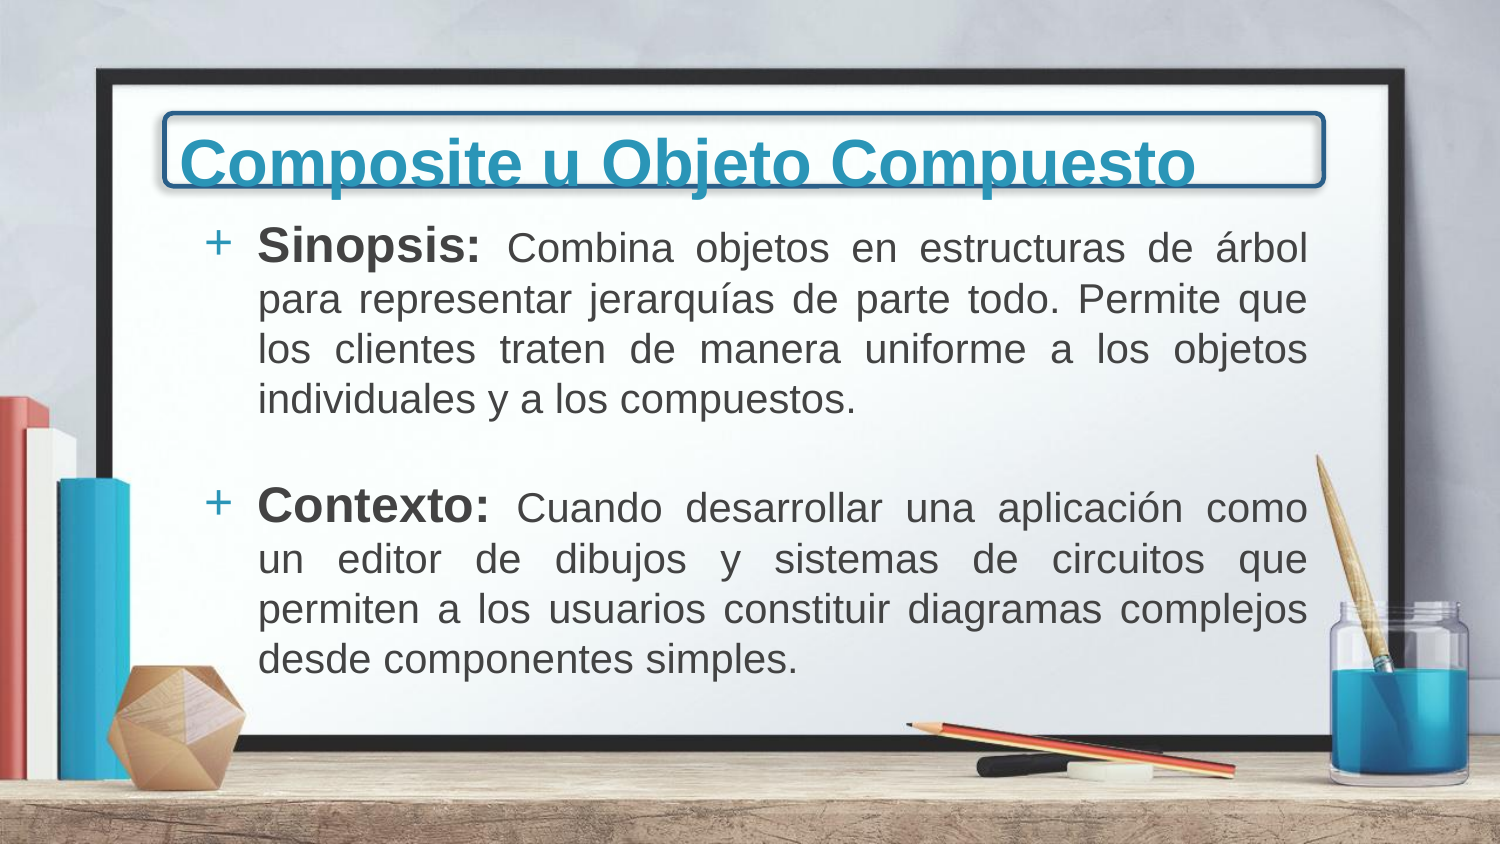

Composite u Objeto Compuesto

Sinopsis: Combina objetos en estructuras de árbol para representar jerarquías de parte todo. Permite que los clientes traten de manera uniforme a los objetos individuales y a los compuestos.

Contexto: Cuando desarrollar una aplicación como un editor de dibujos y sistemas de circuitos que permiten a los usuarios constituir diagramas complejos desde componentes simples.